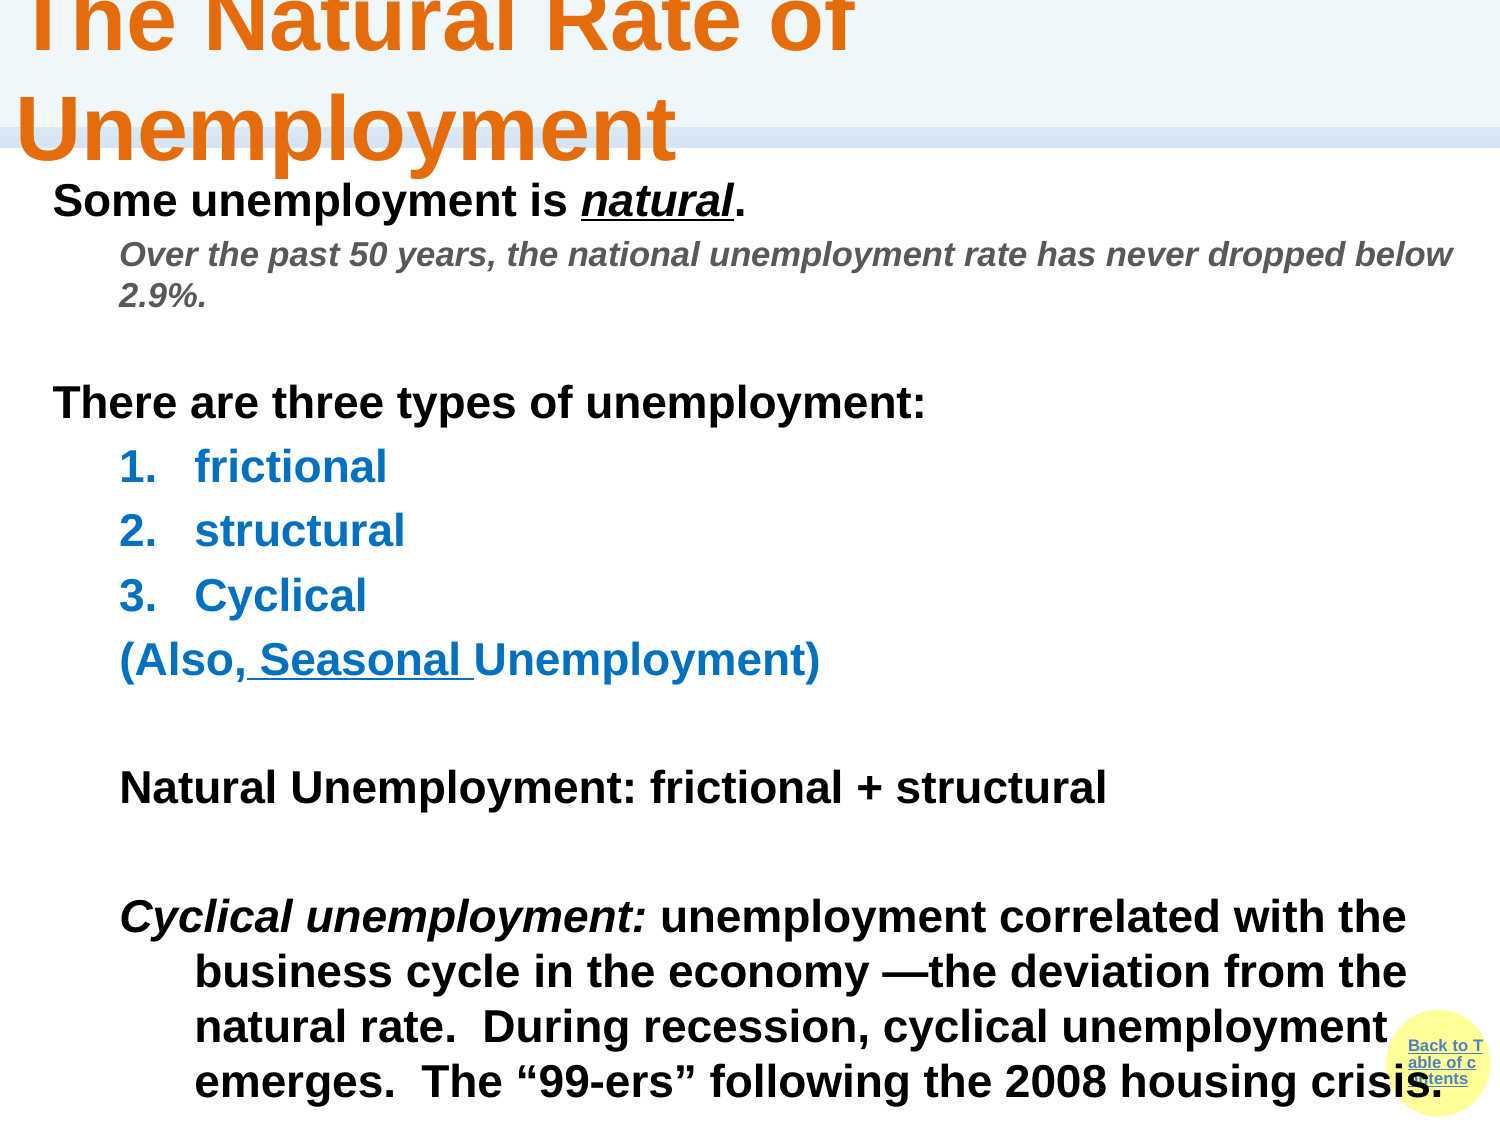

# The Natural Rate of Unemployment
Some unemployment is natural.
Over the past 50 years, the national unemployment rate has never dropped below 2.9%.

There are three types of unemployment:
frictional
structural
Cyclical
(Also, Seasonal Unemployment)

Natural Unemployment: frictional + structural

Cyclical unemployment: unemployment correlated with the business cycle in the economy —the deviation from the natural rate.  During recession, cyclical unemployment emerges.  The “99-ers” following the 2008 housing crisis.